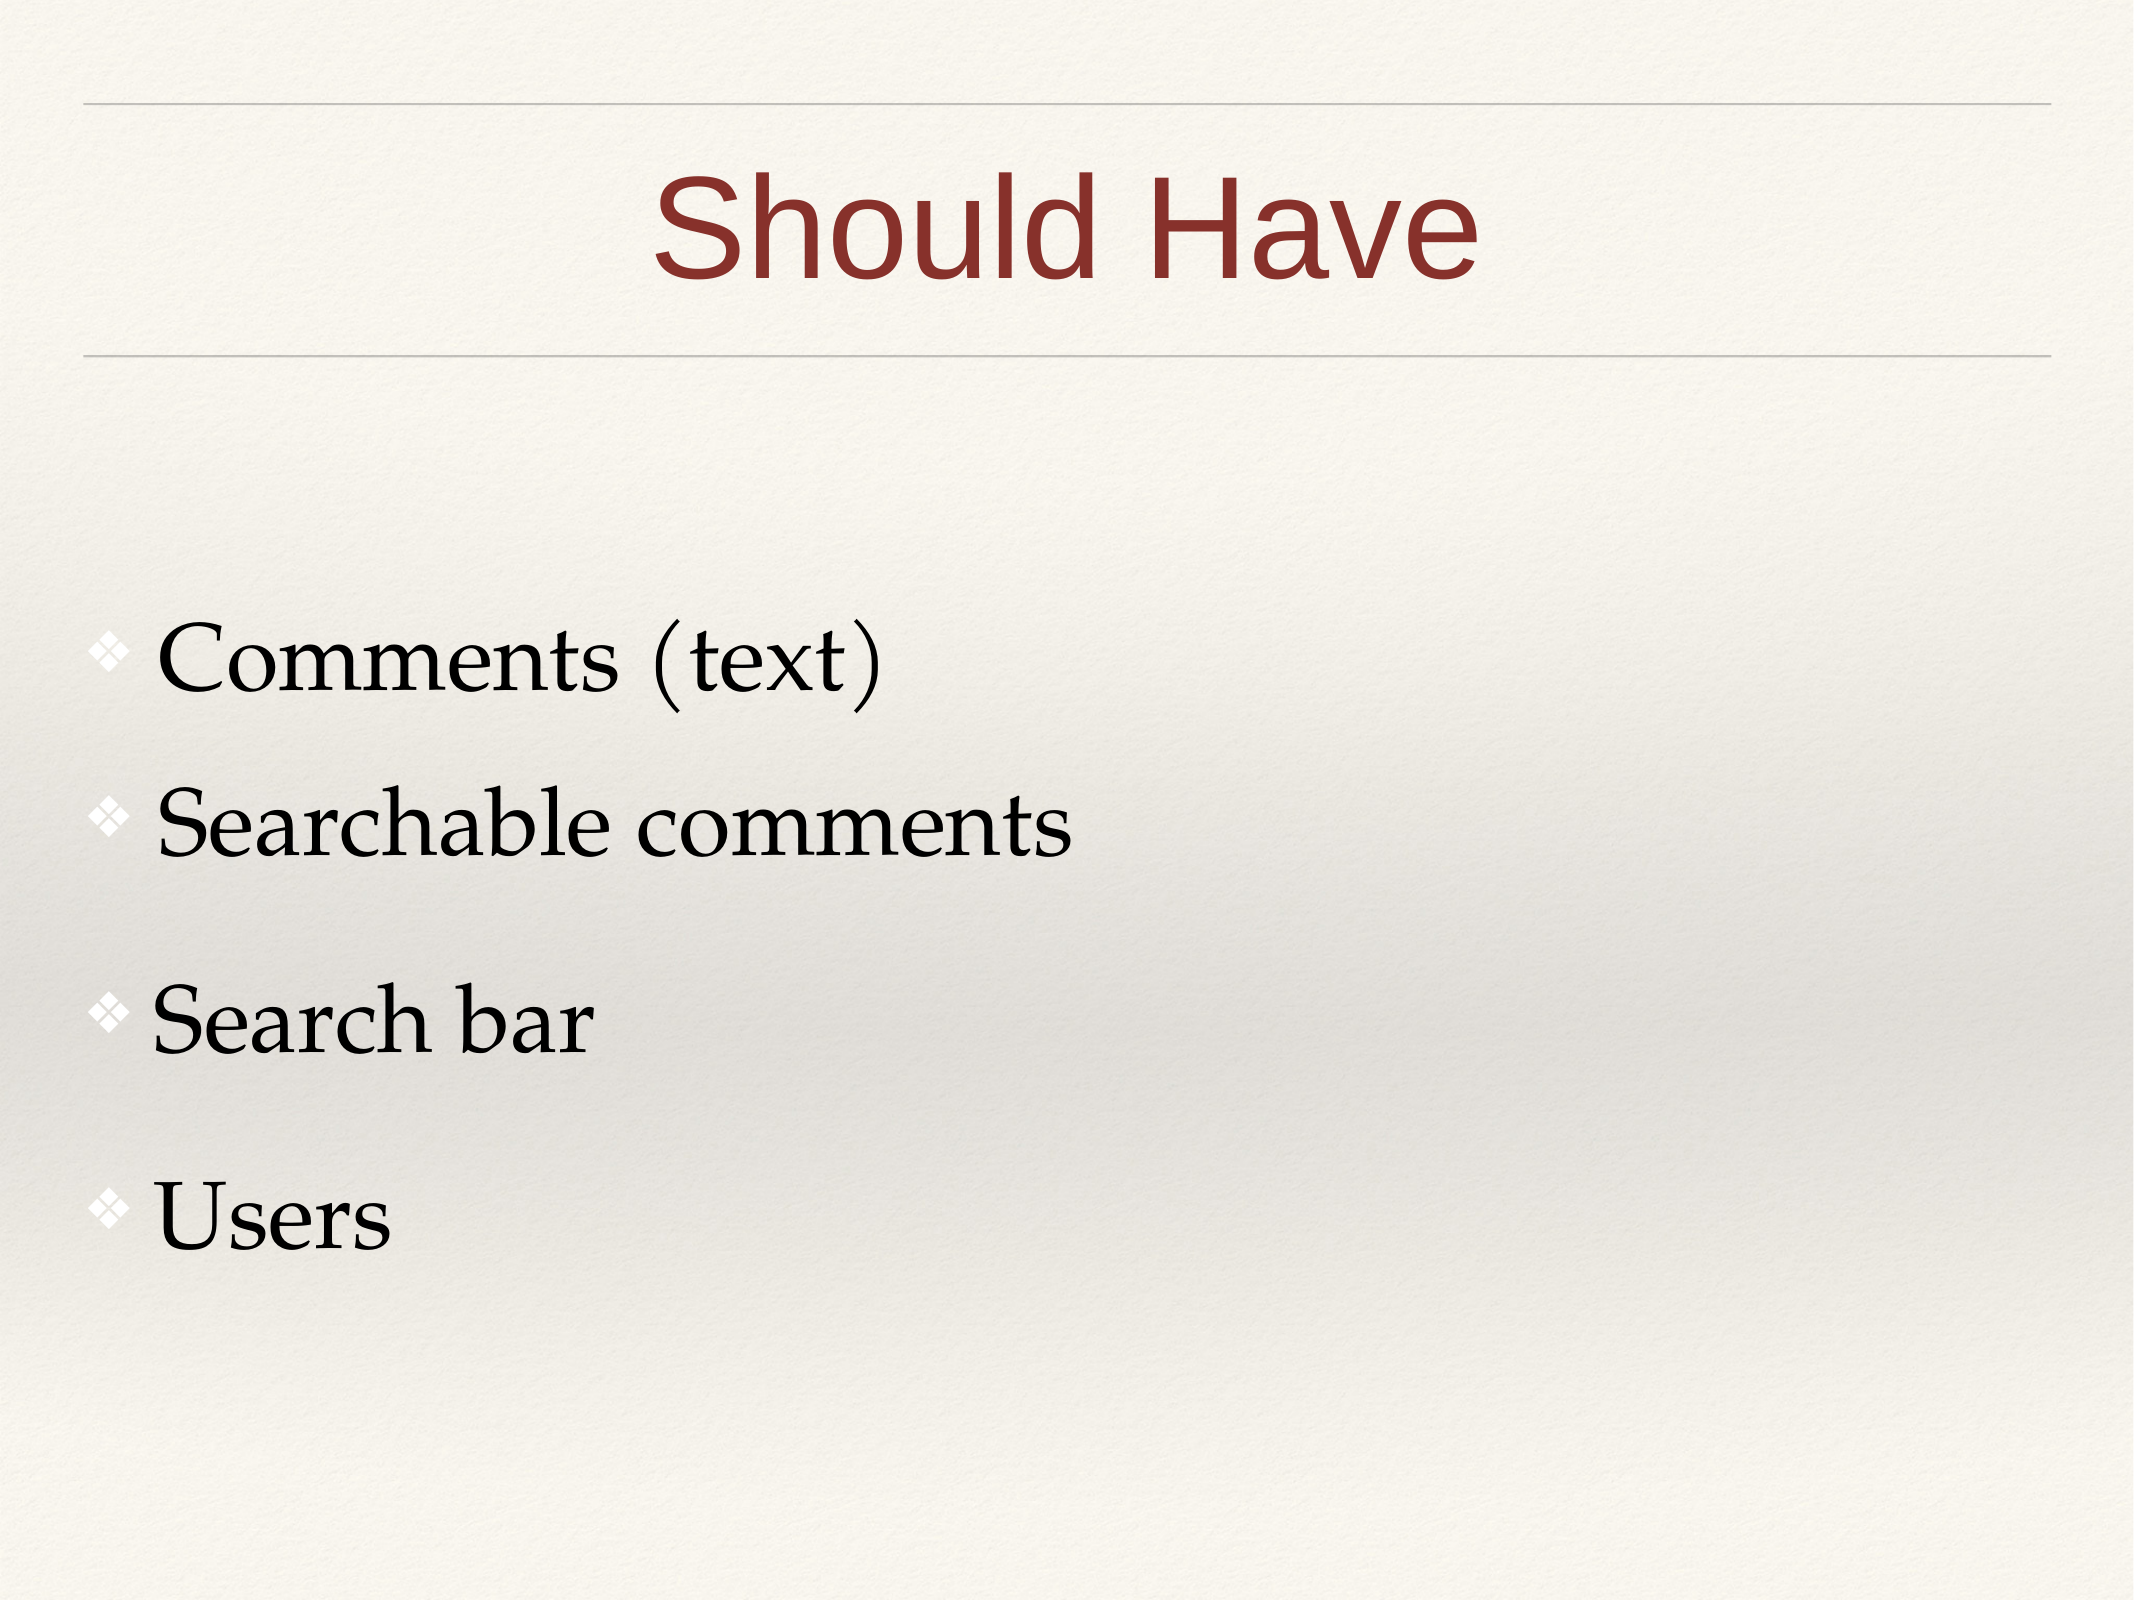

# Should Have
Comments (text)
Searchable comments
Search bar
Users